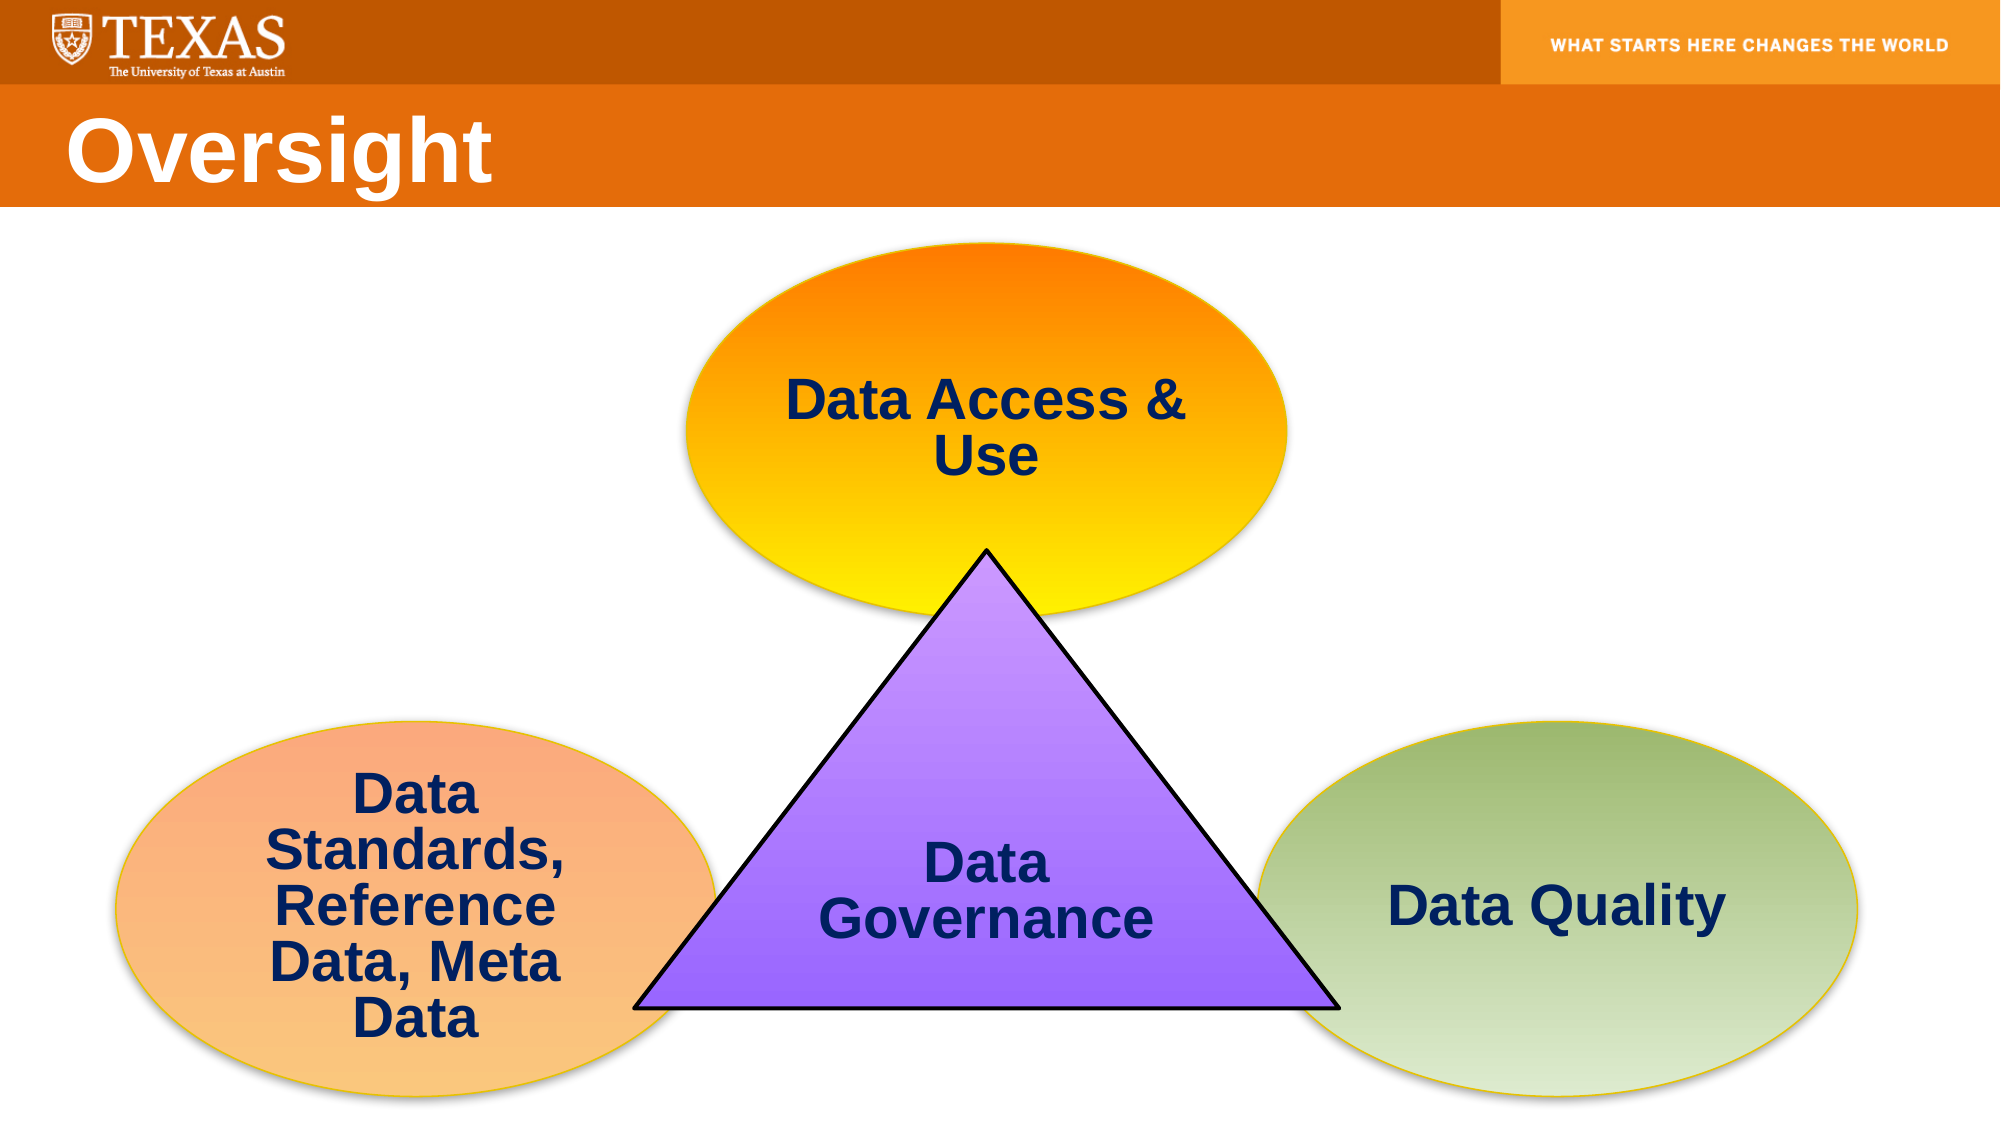

Oversight
Data Access & Use
Data
Governance
Data Standards, Reference Data, Meta Data
Data Quality
22